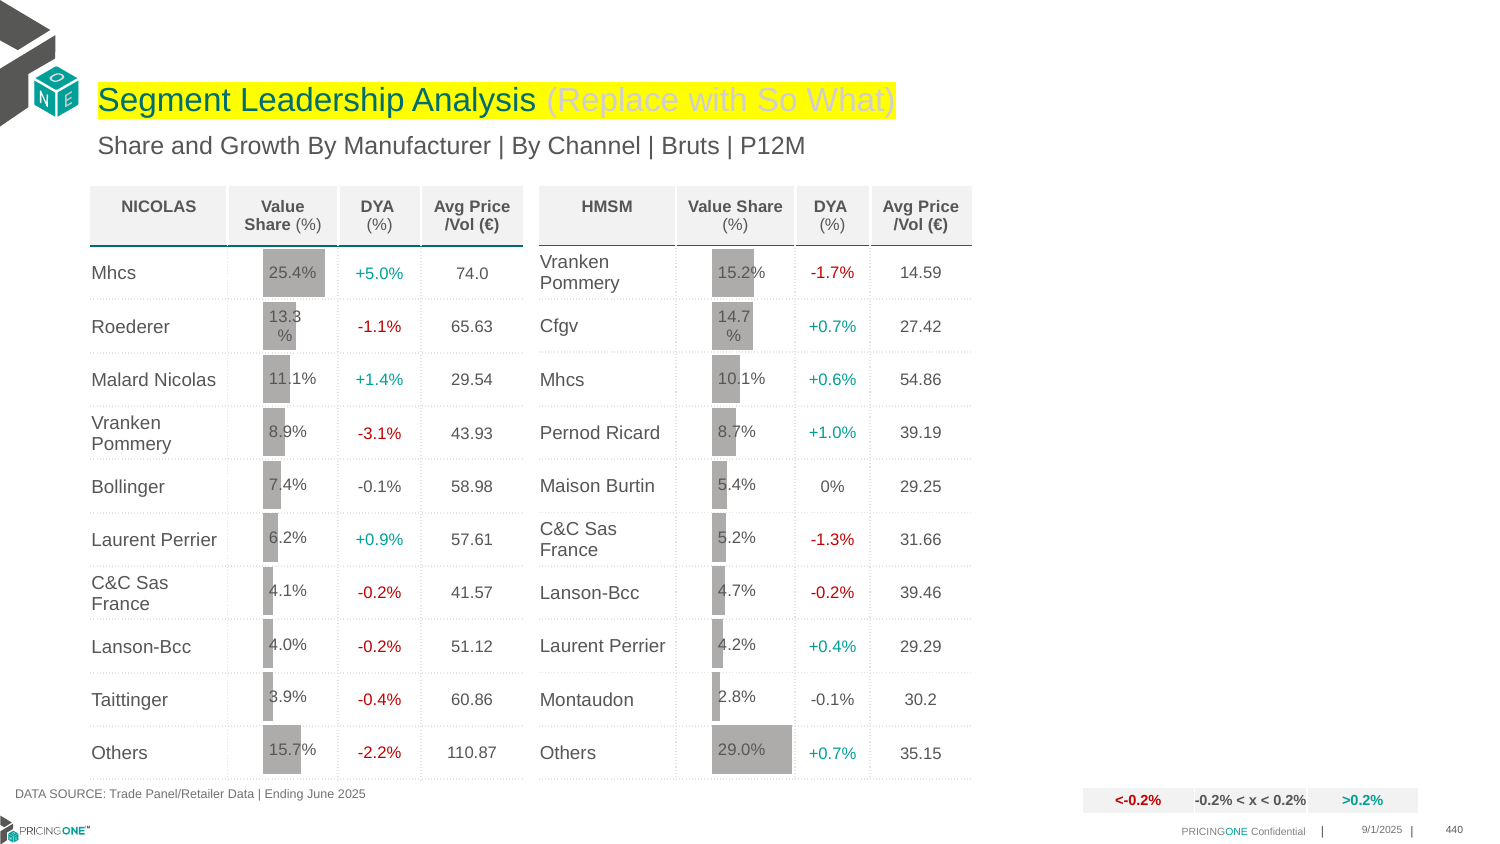

# Segment Leadership Analysis (Replace with So What)
Share and Growth By Manufacturer | By Channel | Bruts | P12M
| NICOLAS | Value Share (%) | DYA (%) | Avg Price /Vol (€) |
| --- | --- | --- | --- |
| Mhcs |  | +5.0% | 74.0 |
| Roederer |  | -1.1% | 65.63 |
| Malard Nicolas |  | +1.4% | 29.54 |
| Vranken Pommery |  | -3.1% | 43.93 |
| Bollinger |  | -0.1% | 58.98 |
| Laurent Perrier |  | +0.9% | 57.61 |
| C&C Sas France |  | -0.2% | 41.57 |
| Lanson-Bcc |  | -0.2% | 51.12 |
| Taittinger |  | -0.4% | 60.86 |
| Others |  | -2.2% | 110.87 |
| HMSM | Value Share (%) | DYA (%) | Avg Price /Vol (€) |
| --- | --- | --- | --- |
| Vranken Pommery |  | -1.7% | 14.59 |
| Cfgv |  | +0.7% | 27.42 |
| Mhcs |  | +0.6% | 54.86 |
| Pernod Ricard |  | +1.0% | 39.19 |
| Maison Burtin |  | 0% | 29.25 |
| C&C Sas France |  | -1.3% | 31.66 |
| Lanson-Bcc |  | -0.2% | 39.46 |
| Laurent Perrier |  | +0.4% | 29.29 |
| Montaudon |  | -0.1% | 30.2 |
| Others |  | +0.7% | 35.15 |

### Chart

| Category | Bruts | HMSM |
|---|---|
|  | 0.1524418643409773 |

### Chart

| Category | Bruts | NICOLAS |
|---|---|
|  | 0.25414437276132573 |
DATA SOURCE: Trade Panel/Retailer Data | Ending June 2025
| <-0.2% | -0.2% < x < 0.2% | >0.2% |
| --- | --- | --- |

9/1/2025
440